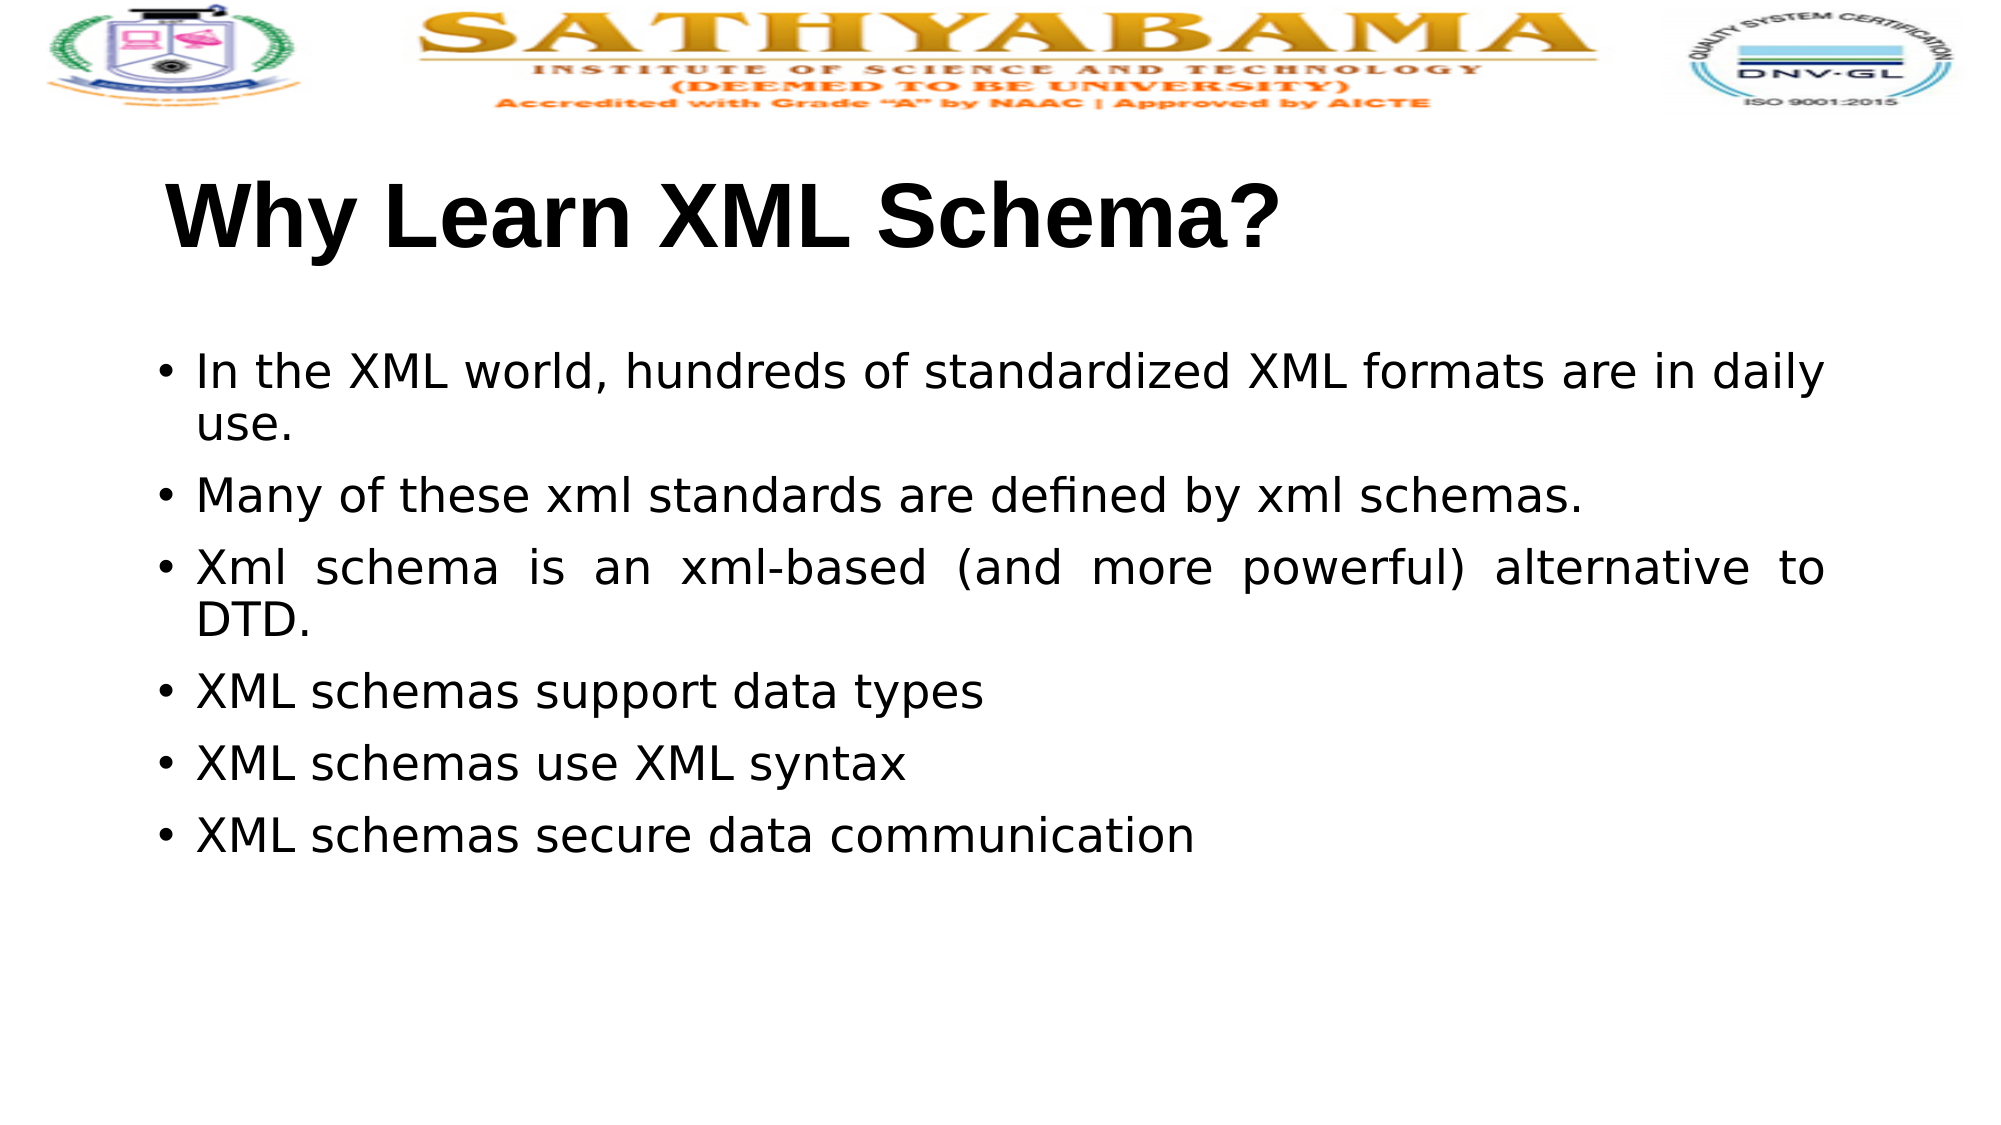

# Why Learn XML Schema?
In the XML world, hundreds of standardized XML formats are in daily use.
Many of these xml standards are defined by xml schemas.
Xml schema is an xml-based (and more powerful) alternative to DTD.
XML schemas support data types
XML schemas use XML syntax
XML schemas secure data communication